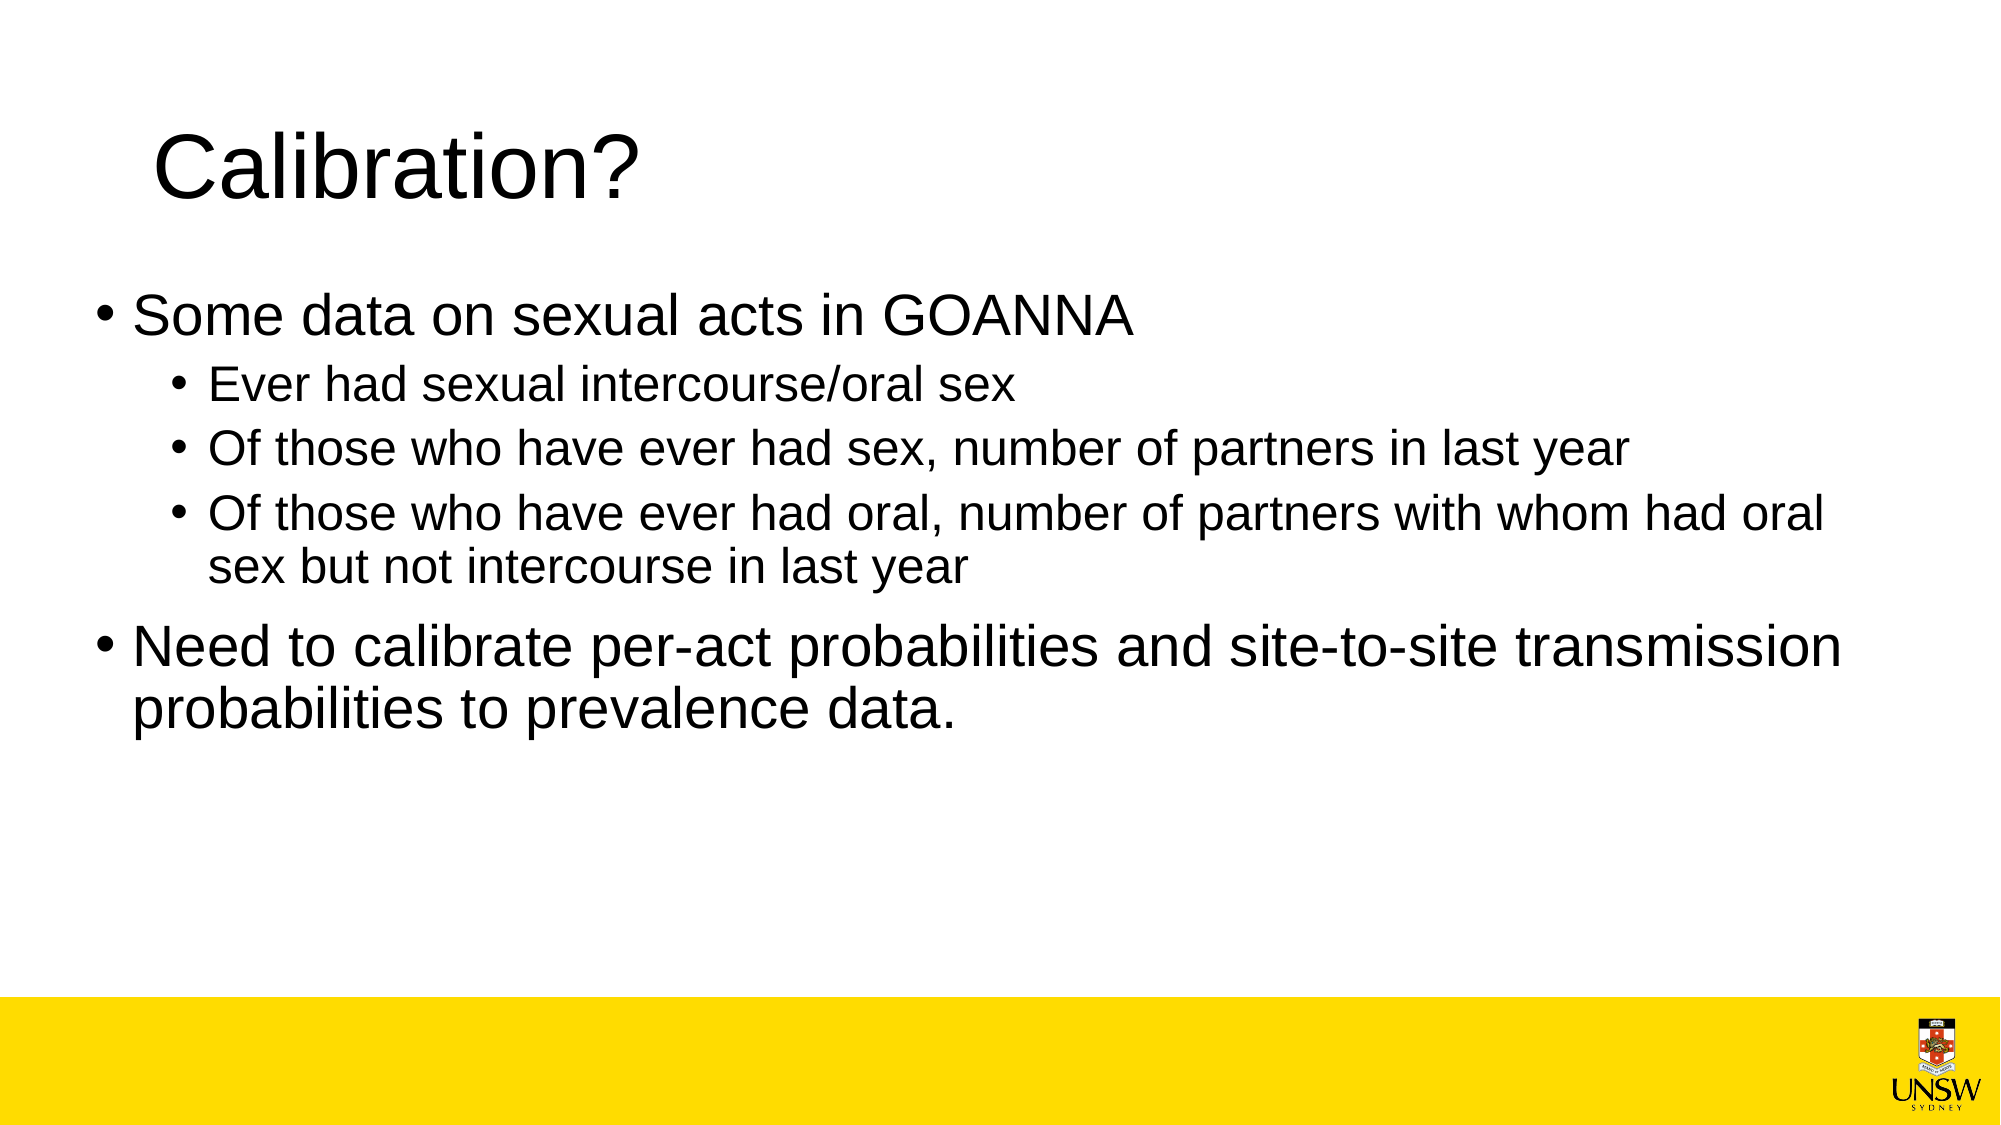

# Calibration?
Some data on sexual acts in GOANNA
Ever had sexual intercourse/oral sex
Of those who have ever had sex, number of partners in last year
Of those who have ever had oral, number of partners with whom had oral sex but not intercourse in last year
Need to calibrate per-act probabilities and site-to-site transmission probabilities to prevalence data.